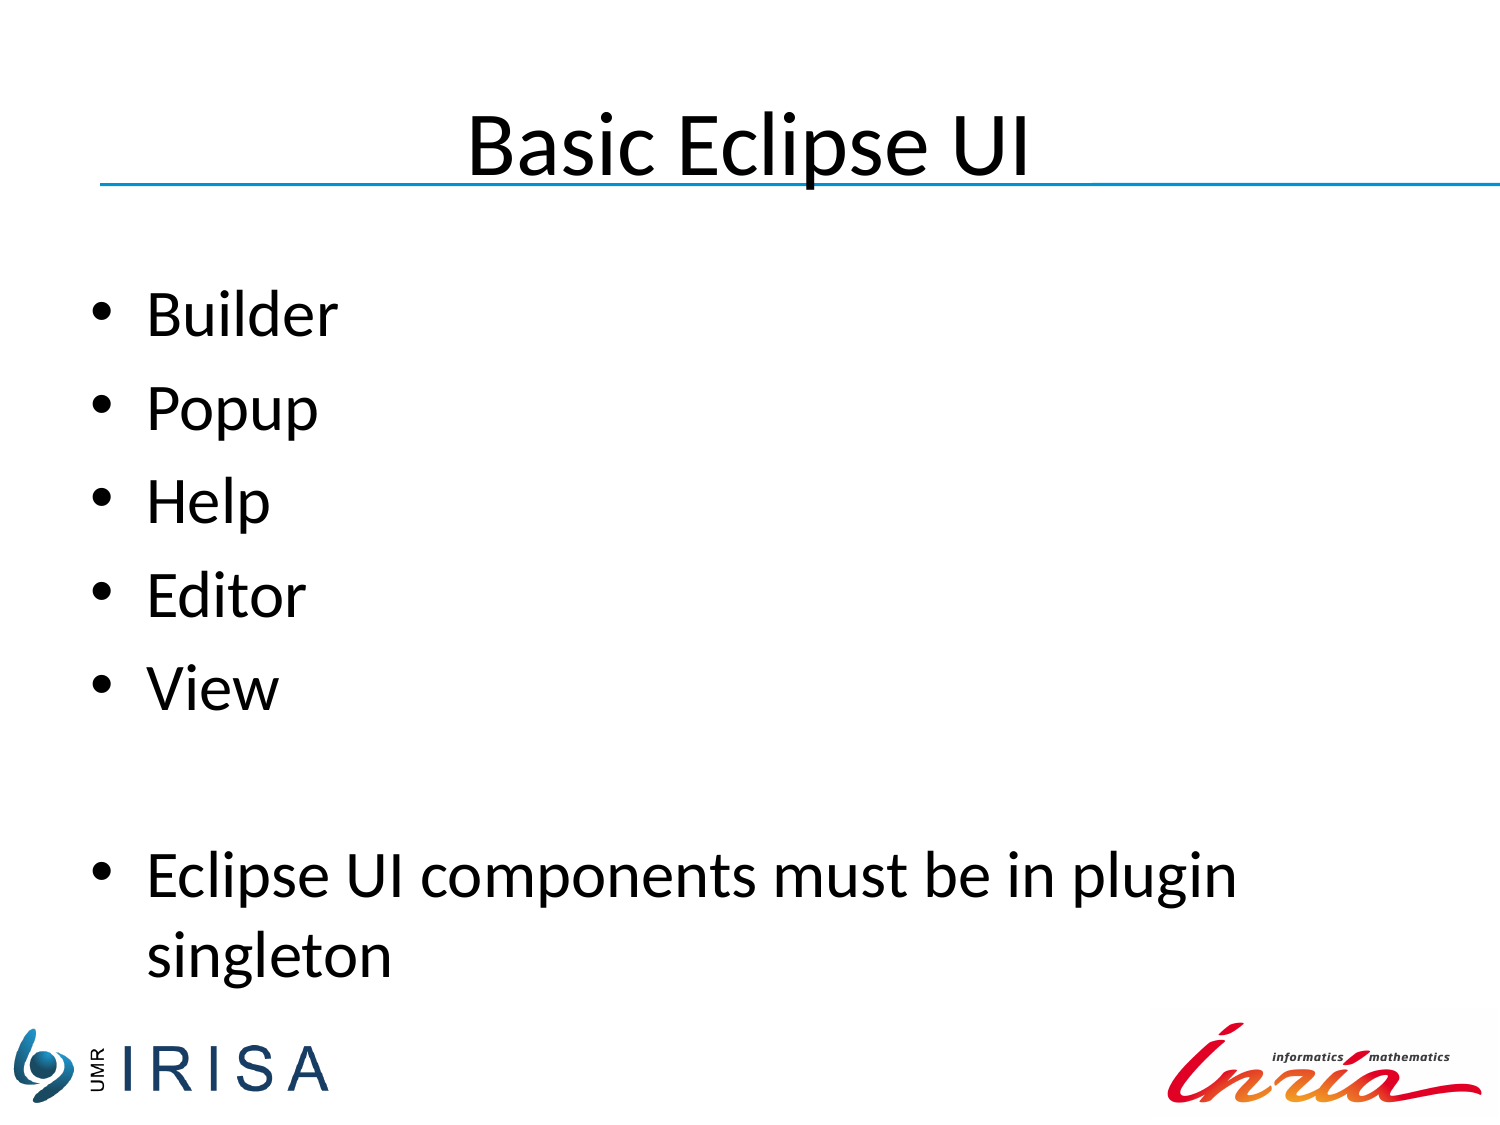

# Basic Eclipse UI
Builder
Popup
Help
Editor
View

Eclipse UI components must be in plugin singleton